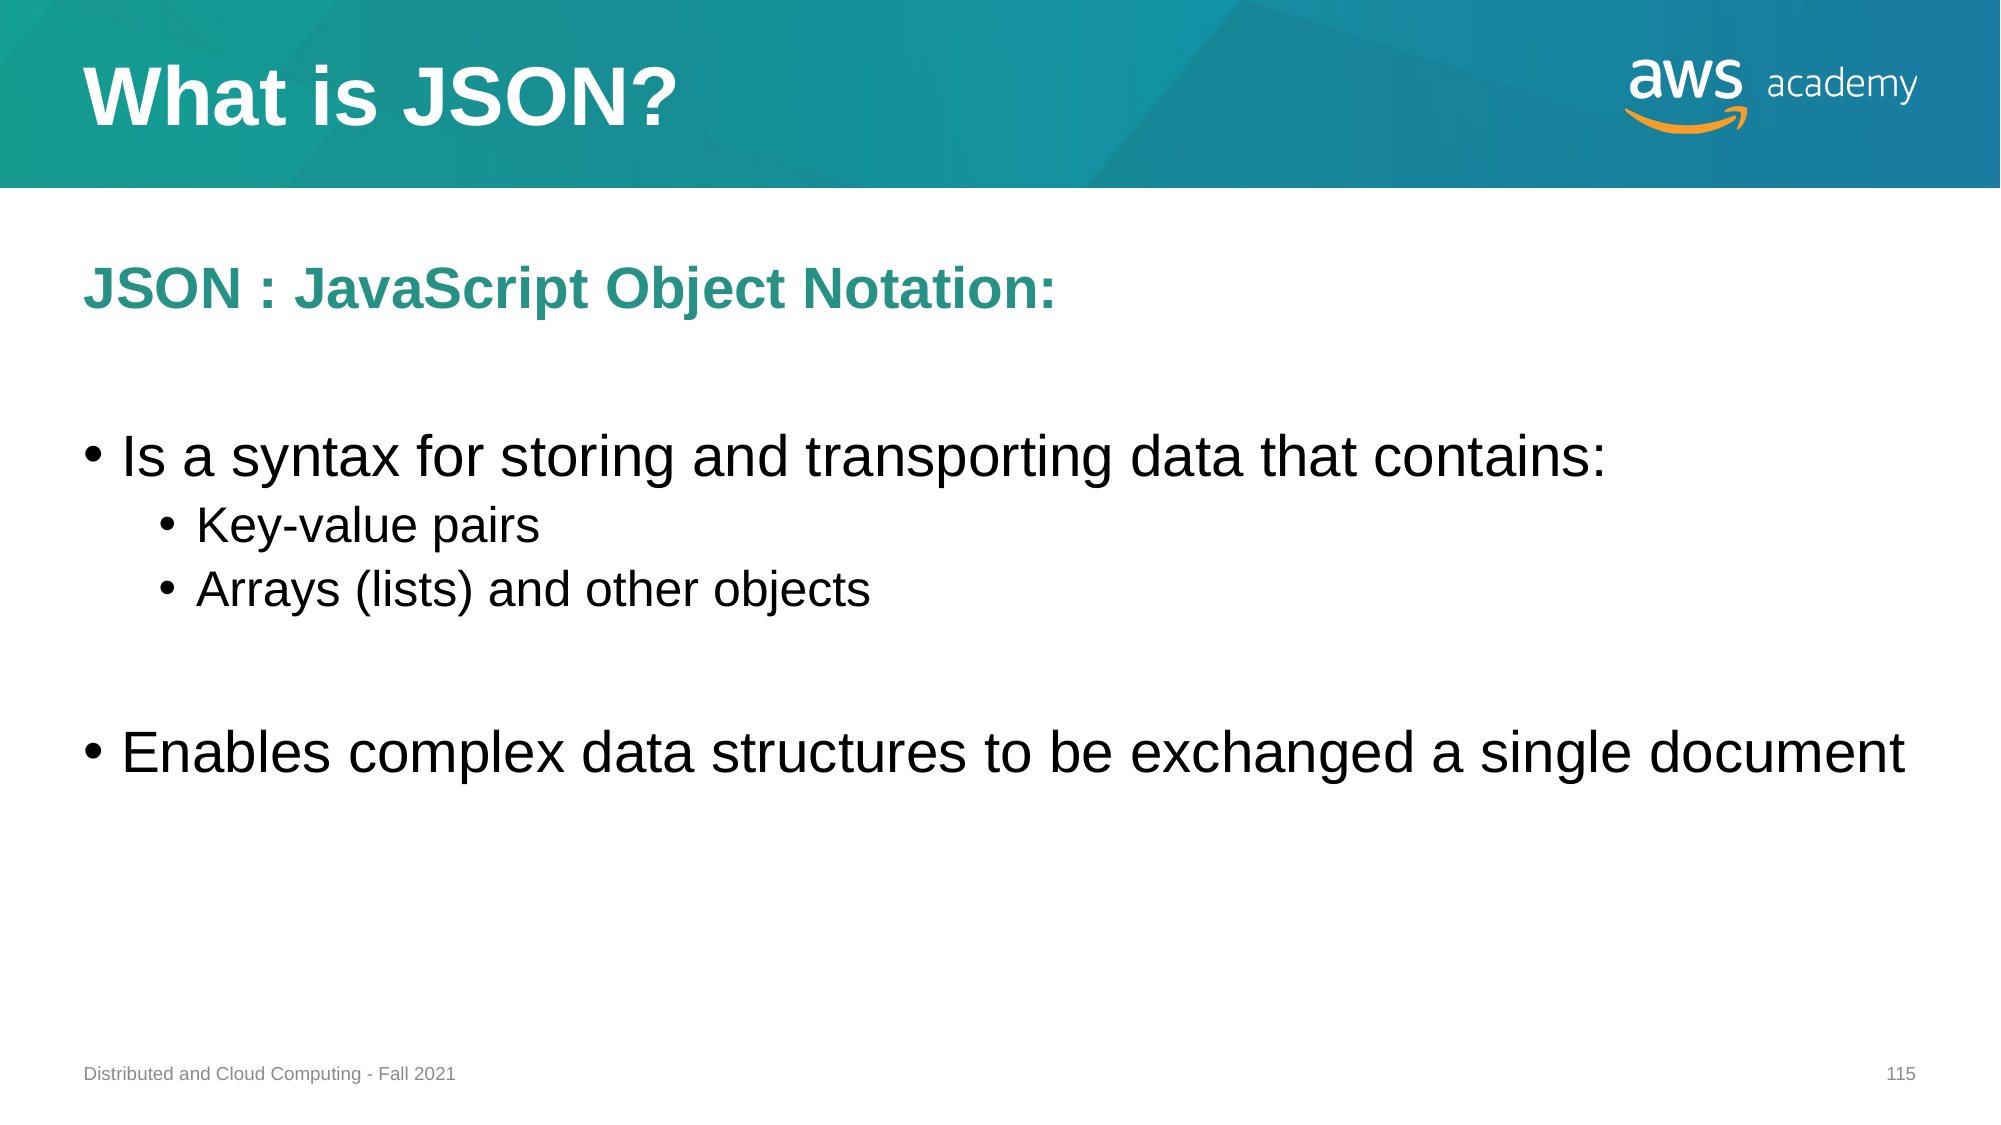

# What is JSON?
JSON : JavaScript Object Notation:

Is a syntax for storing and transporting data that contains:
Key-value pairs
Arrays (lists) and other objects

Enables complex data structures to be exchanged a single document
Distributed and Cloud Computing - Fall 2021
115